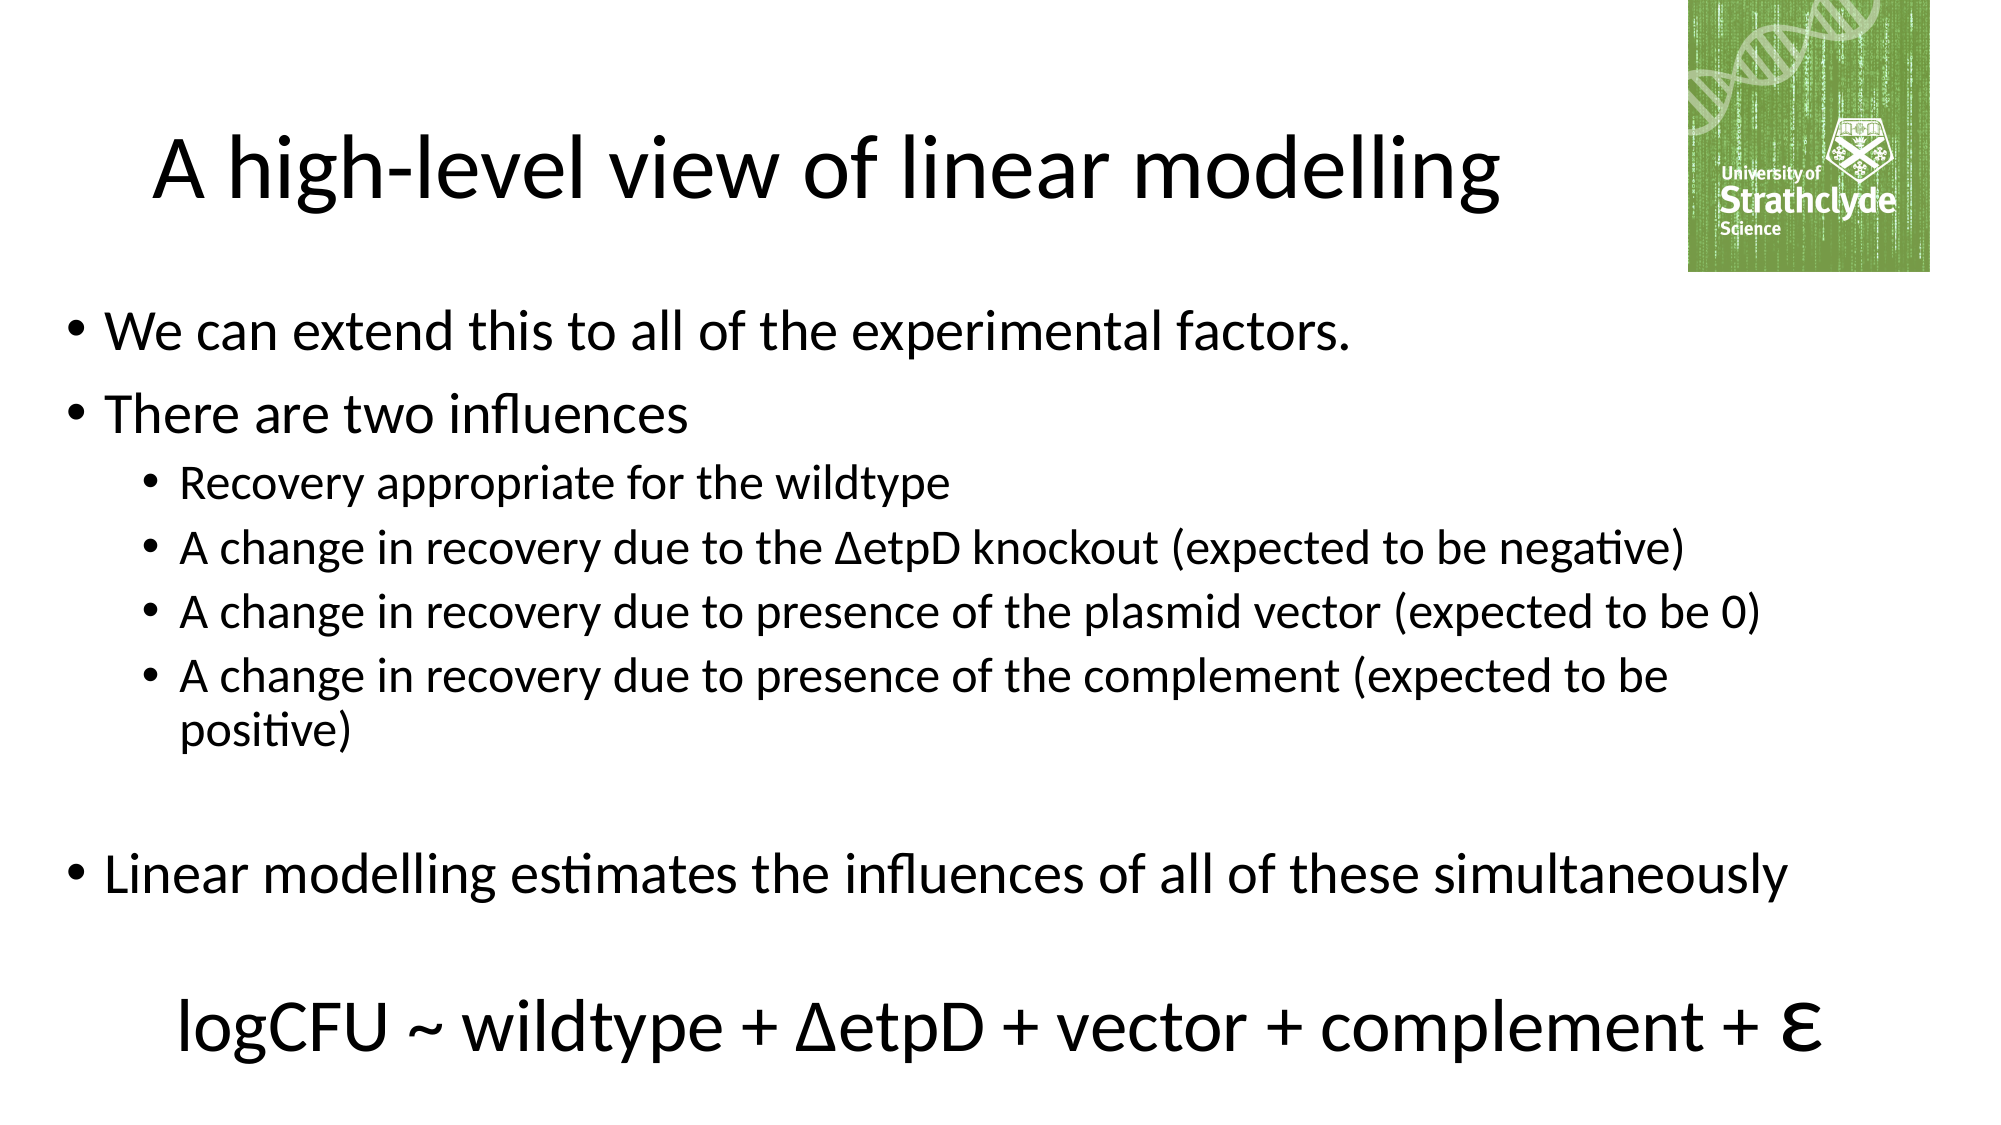

# A high-level view of linear modelling
We can extend this to all of the experimental factors.
There are two influences
Recovery appropriate for the wildtype
A change in recovery due to the ΔetpD knockout (expected to be negative)
A change in recovery due to presence of the plasmid vector (expected to be 0)
A change in recovery due to presence of the complement (expected to be positive)

Linear modelling estimates the influences of all of these simultaneously
logCFU ~ wildtype + ΔetpD + vector + complement + ε